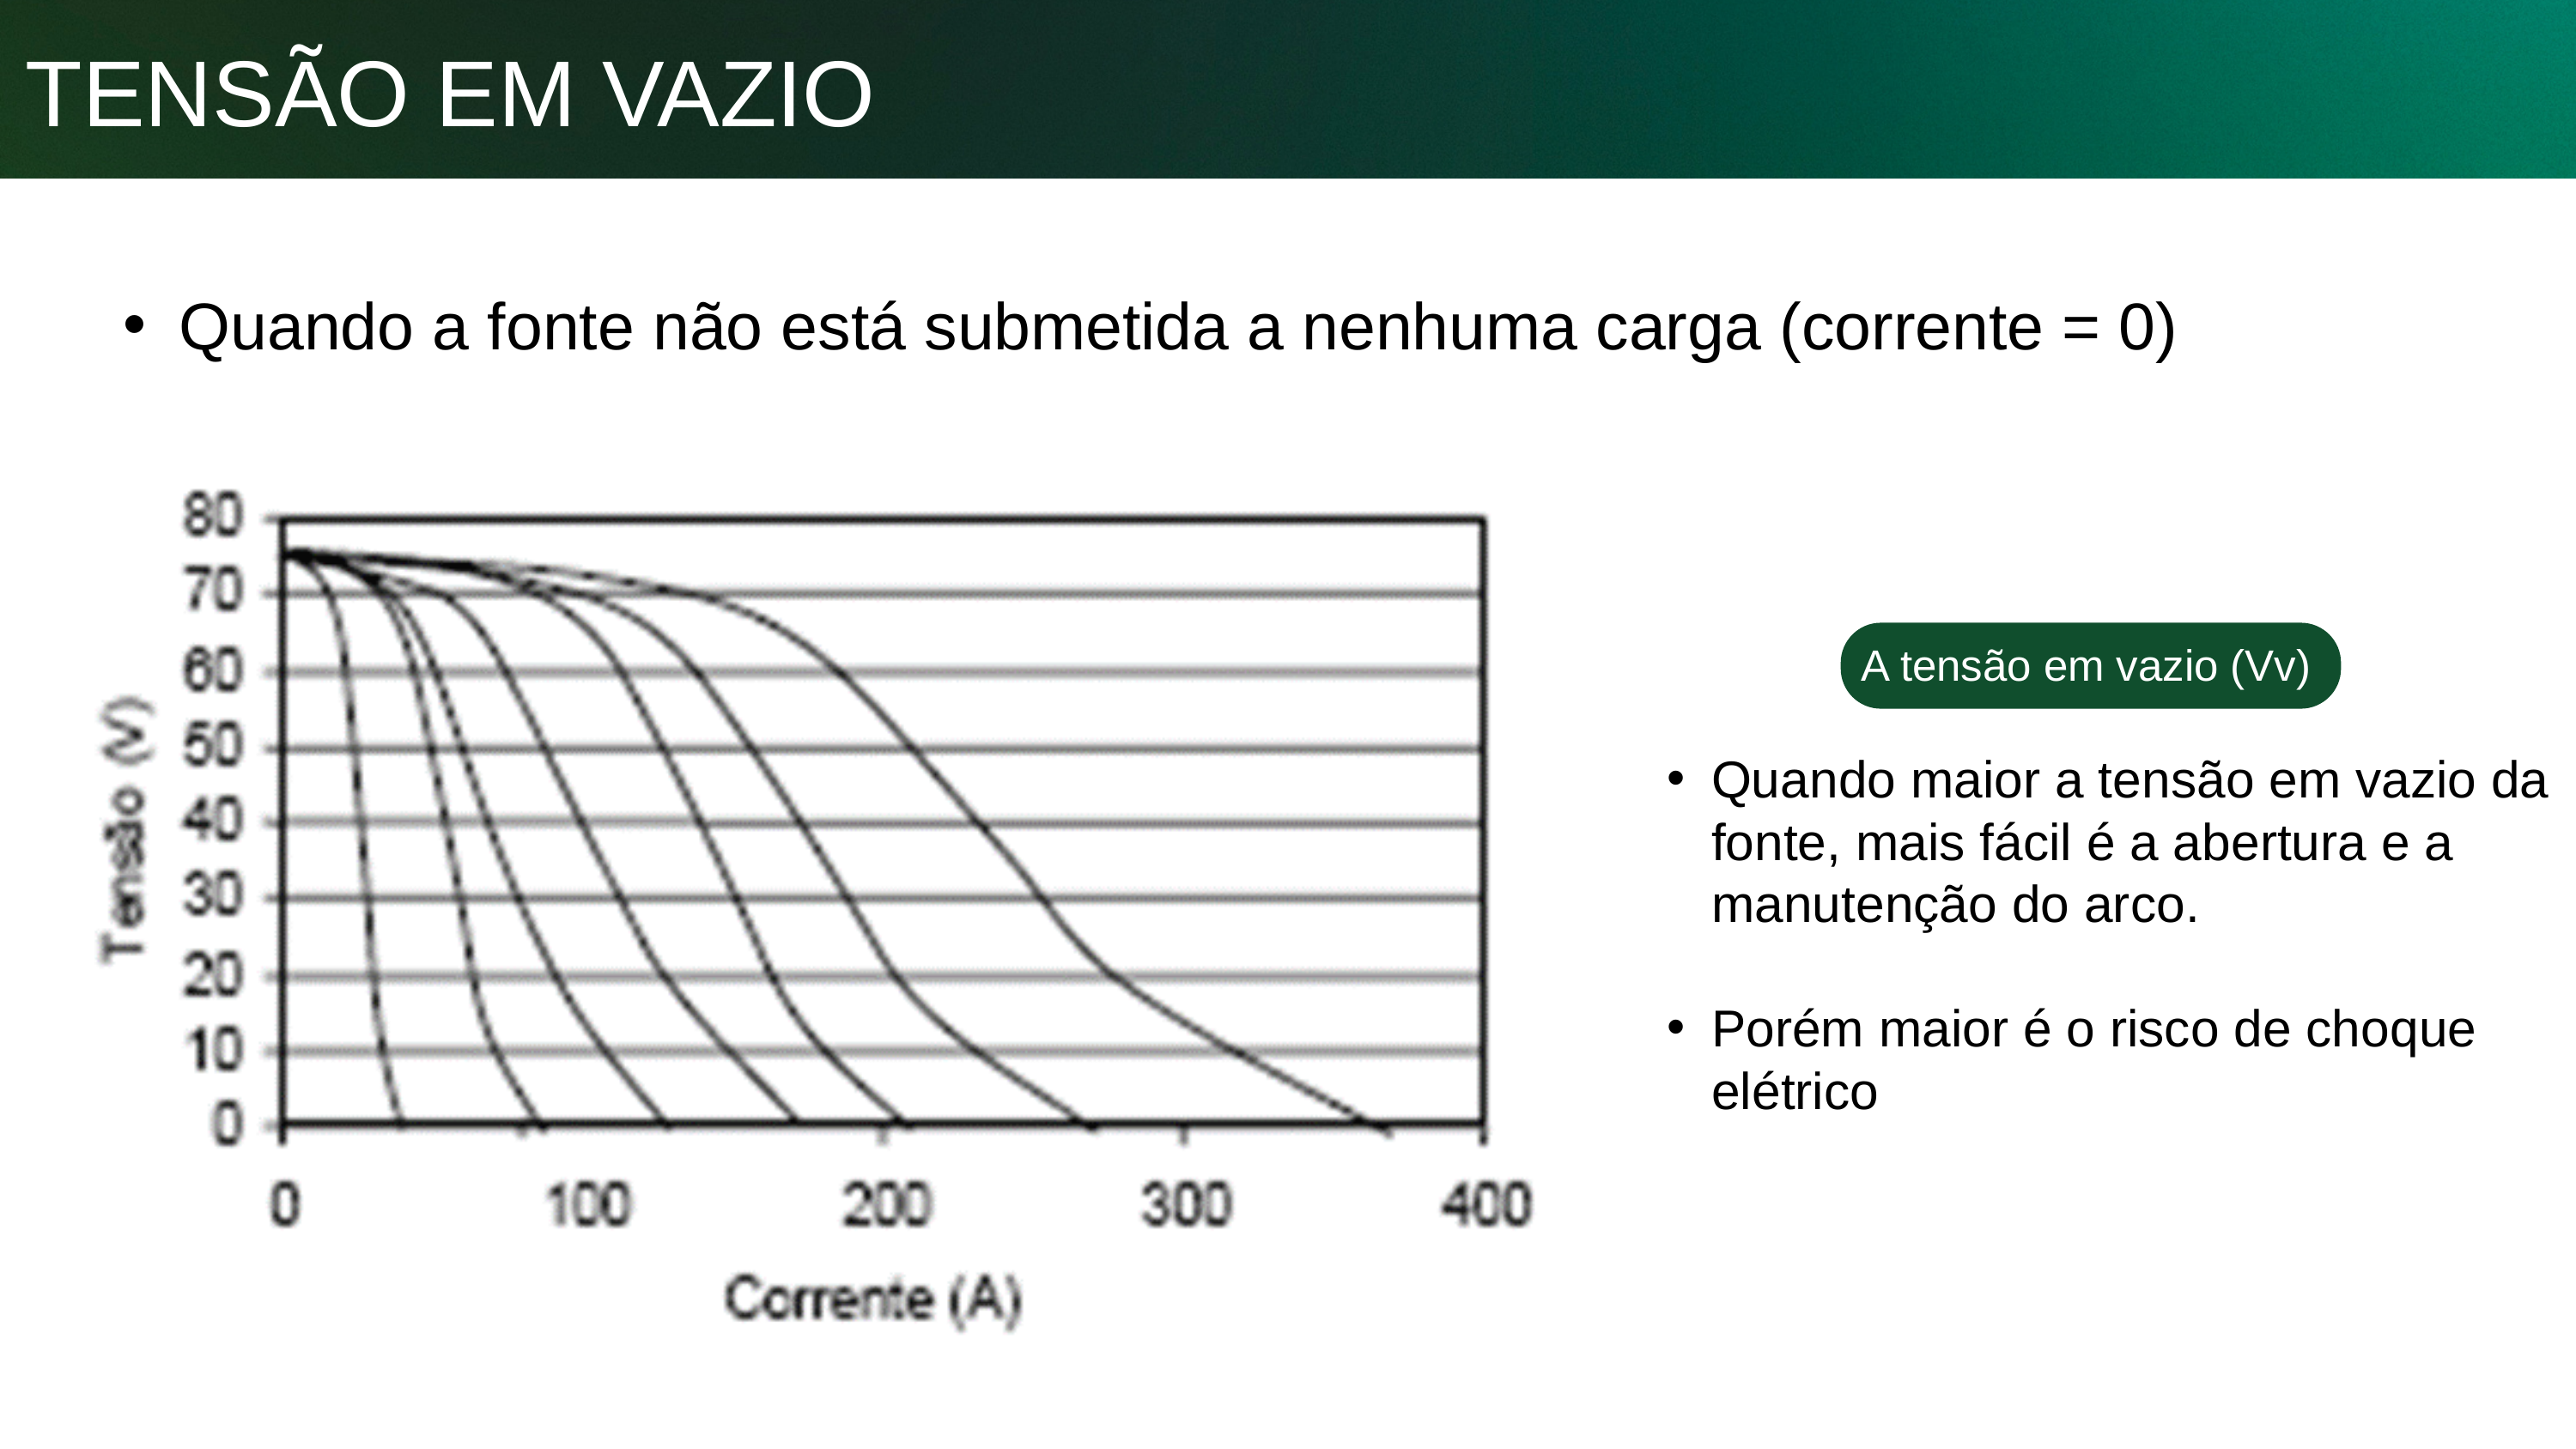

TENSÃO EM VAZIO
Quando a fonte não está submetida a nenhuma carga (corrente = 0)

A tensão em vazio (Vv)
Quando maior a tensão em vazio da fonte, mais fácil é a abertura e a manutenção do arco.

Porém maior é o risco de choque elétrico